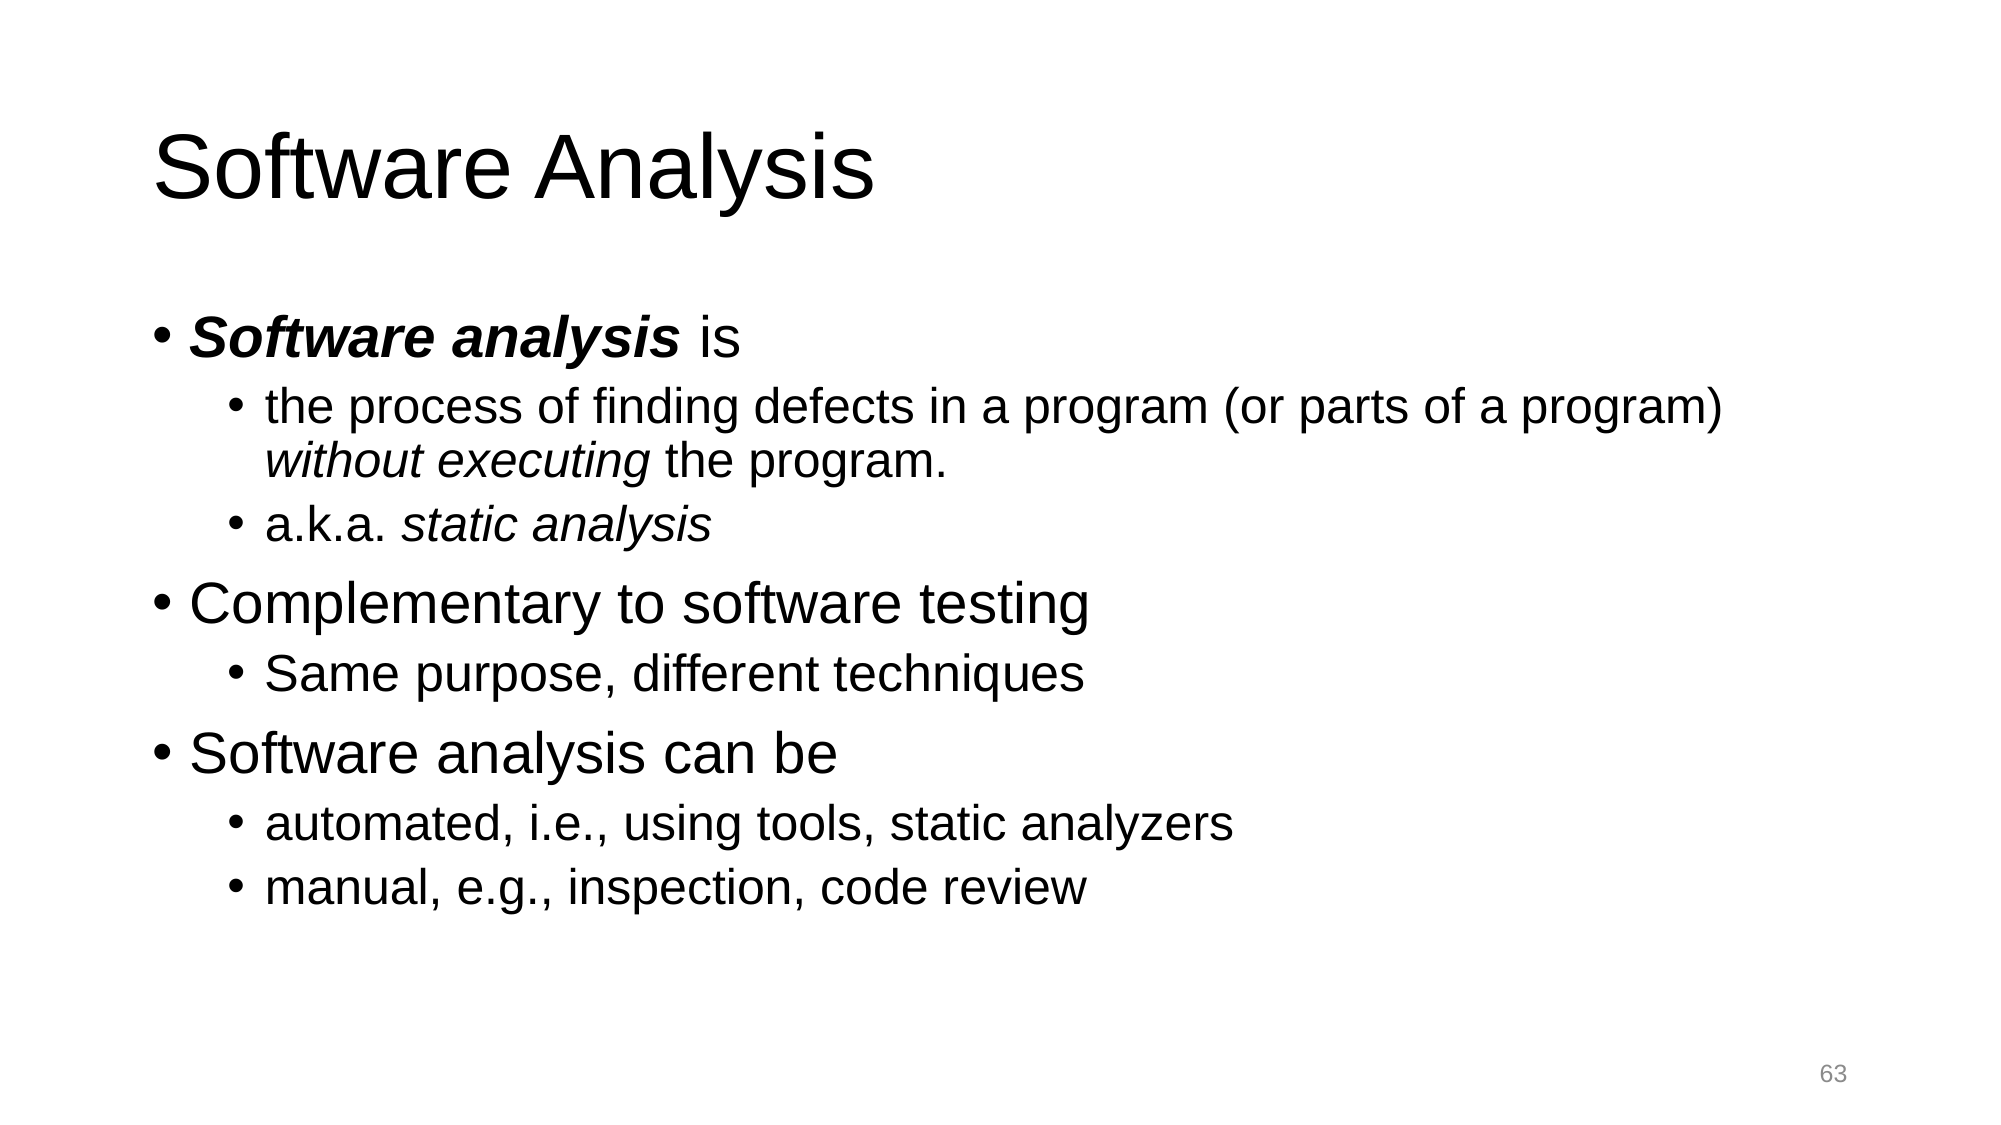

# Software Analysis
Software analysis is
the process of finding defects in a program (or parts of a program) without executing the program.
a.k.a. static analysis
Complementary to software testing
Same purpose, different techniques
Software analysis can be
automated, i.e., using tools, static analyzers
manual, e.g., inspection, code review
63